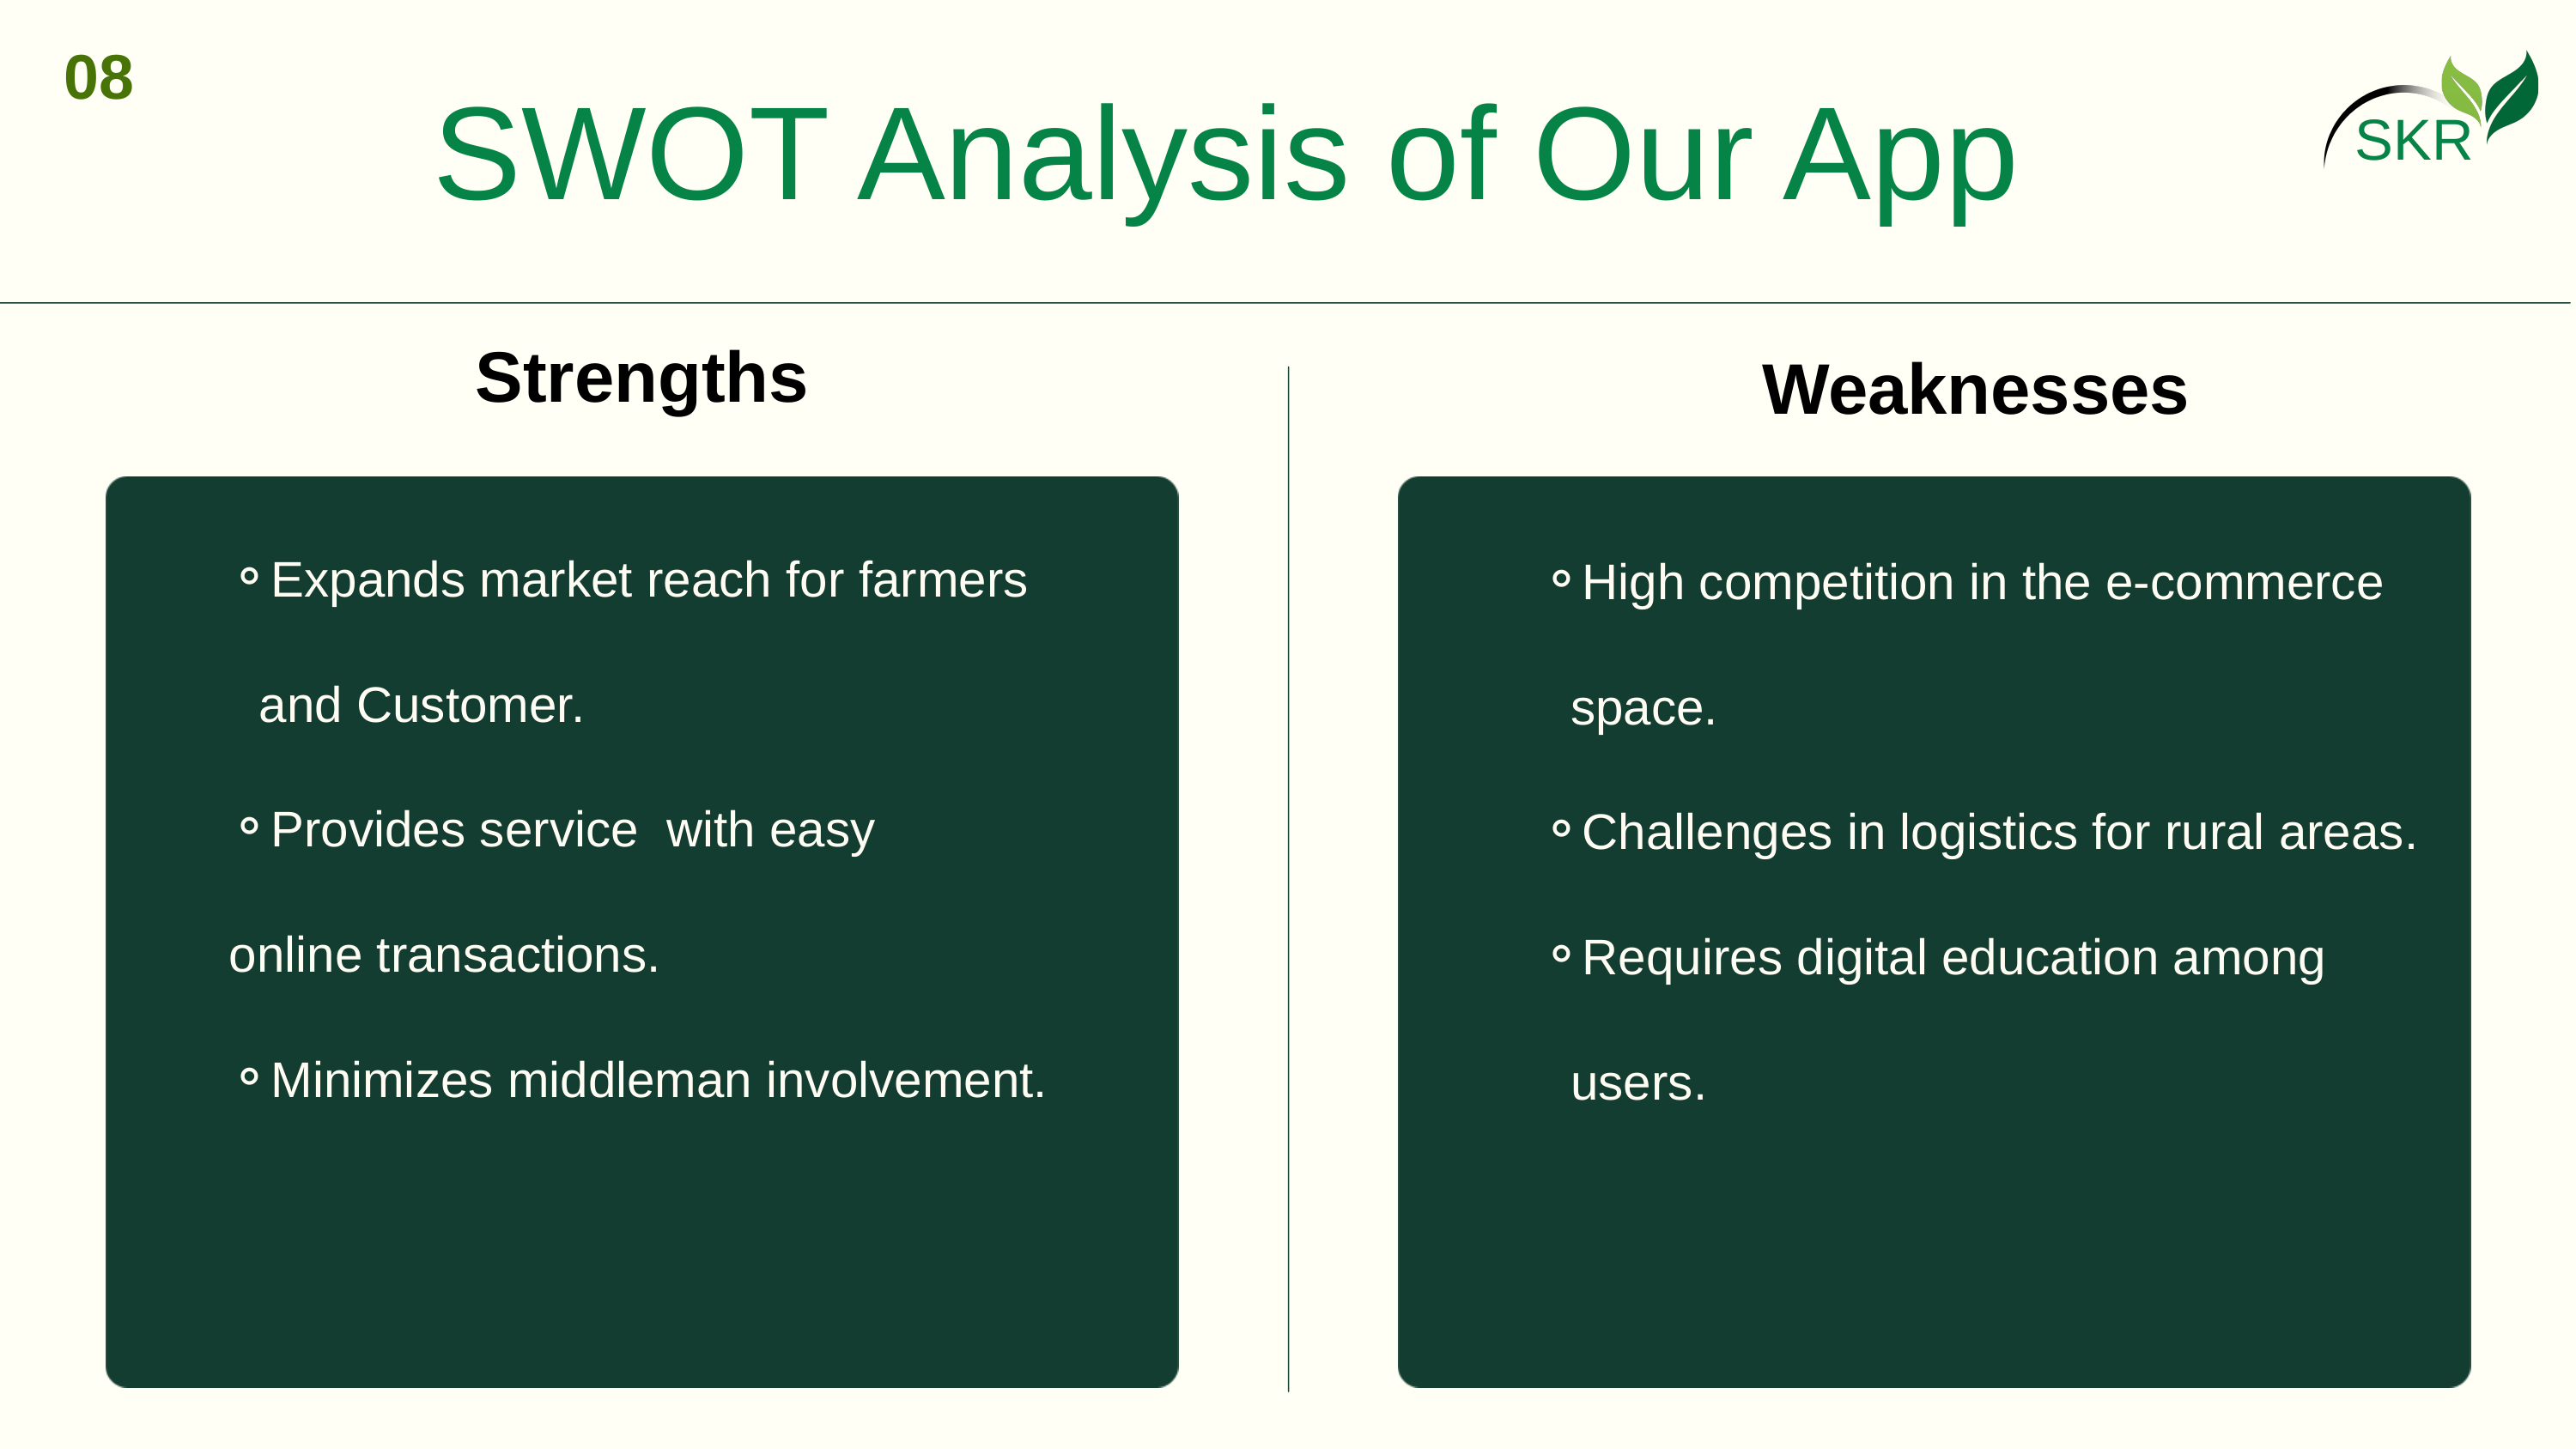

08

SWOT Analysis of Our App

SKR

Strengths
Weaknesses

Expands market reach for farmers and Customer.
Provides service  with easy
online transactions.
Minimizes middleman involvement.

High competition in the e-commerce space.
Challenges in logistics for rural areas.
Requires digital education among users.